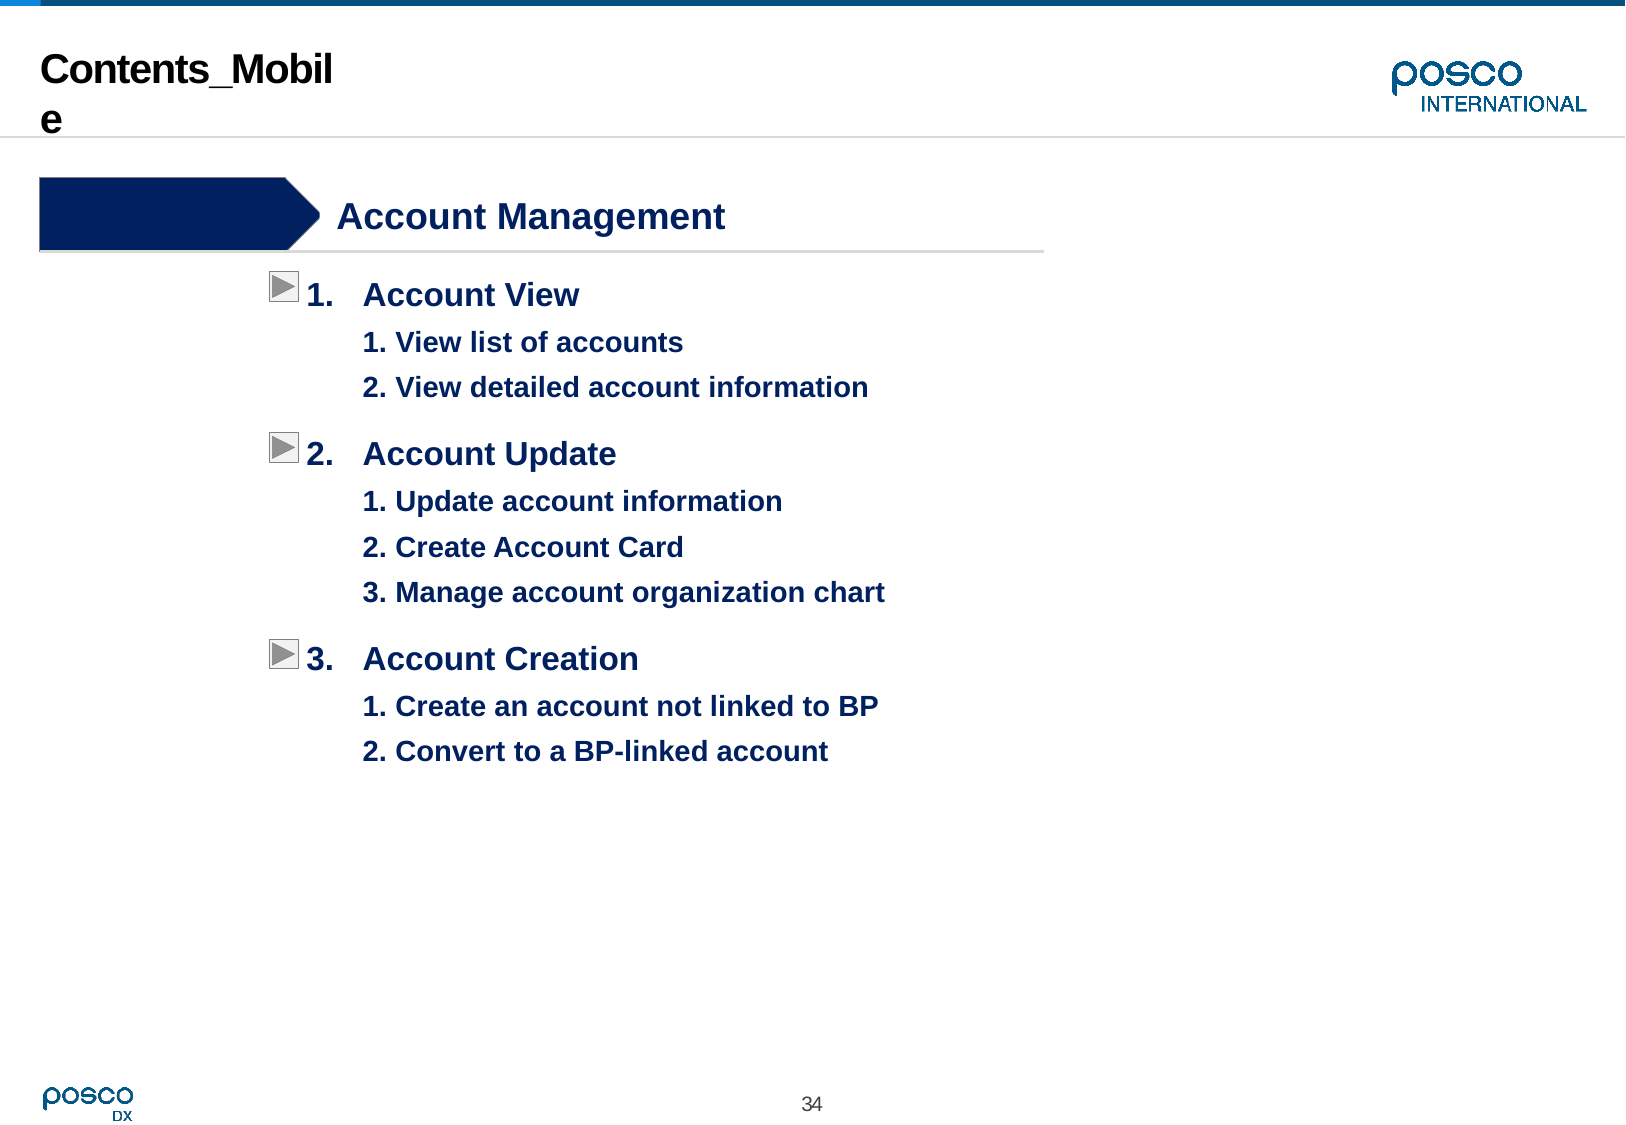

# Contents_Mobile
Step 1
Account Management
Account View
1. View list of accounts
2. View detailed account information
Account Update
1. Update account information
2. Create Account Card
3. Manage account organization chart
Account Creation
1. Create an account not linked to BP
2. Convert to a BP-linked account